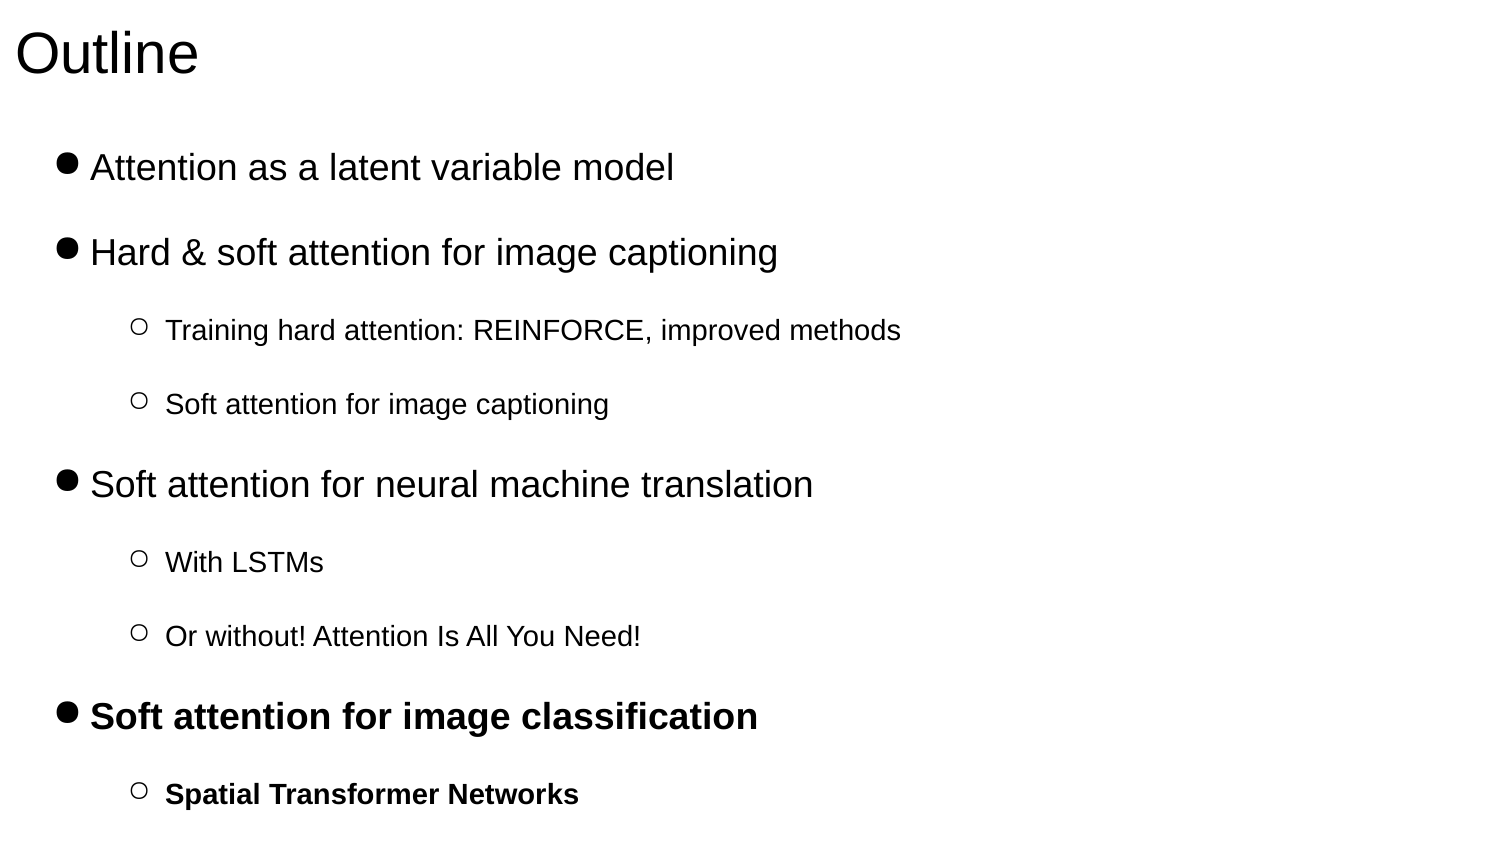

# Outline
Attention as a latent variable model
Hard & soft attention for image captioning
Training hard attention: REINFORCE, improved methods
Soft attention for image captioning
Soft attention for neural machine translation
With LSTMs
Or without! Attention Is All You Need!
Soft attention for image classification
Spatial Transformer Networks